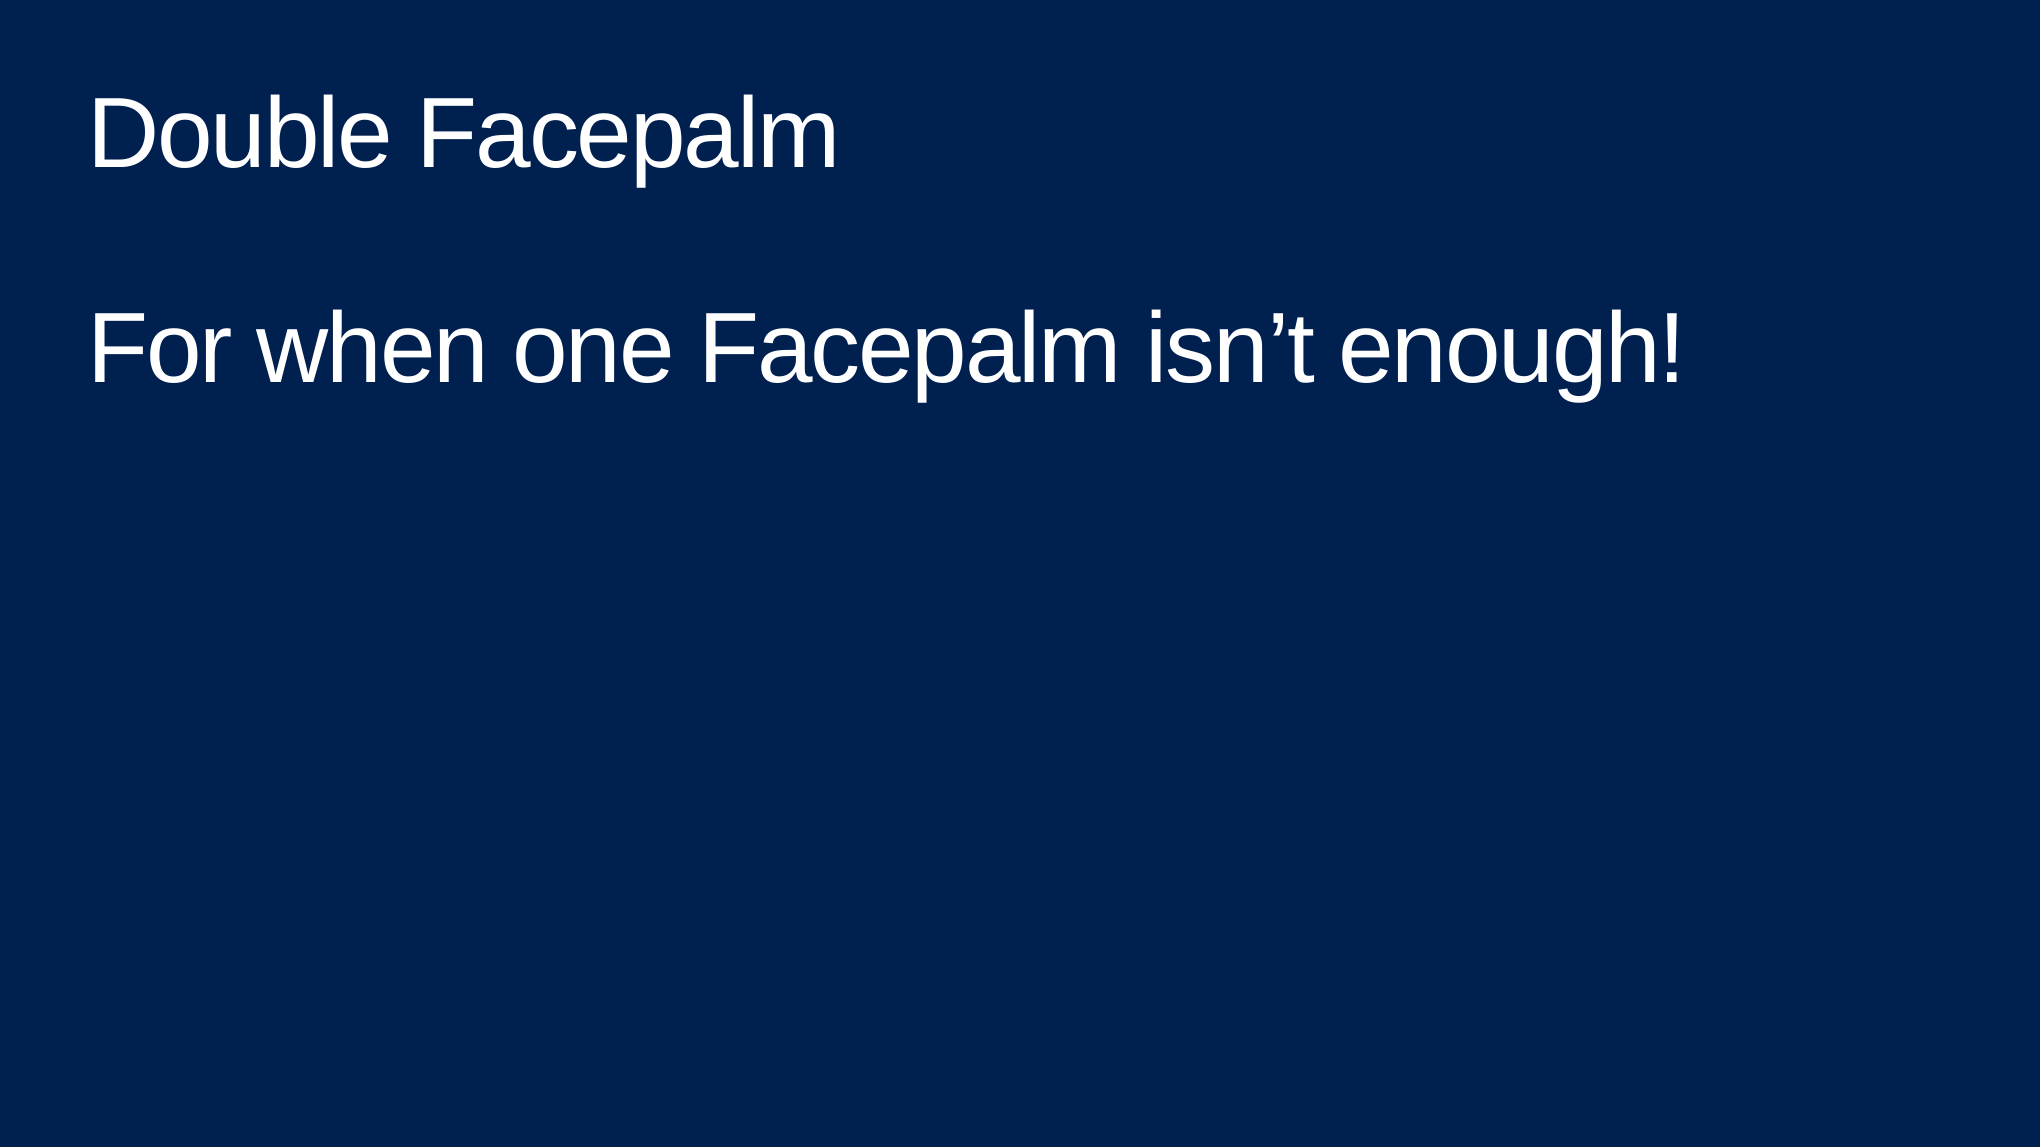

# Double Facepalm For when one Facepalm isn’t enough!